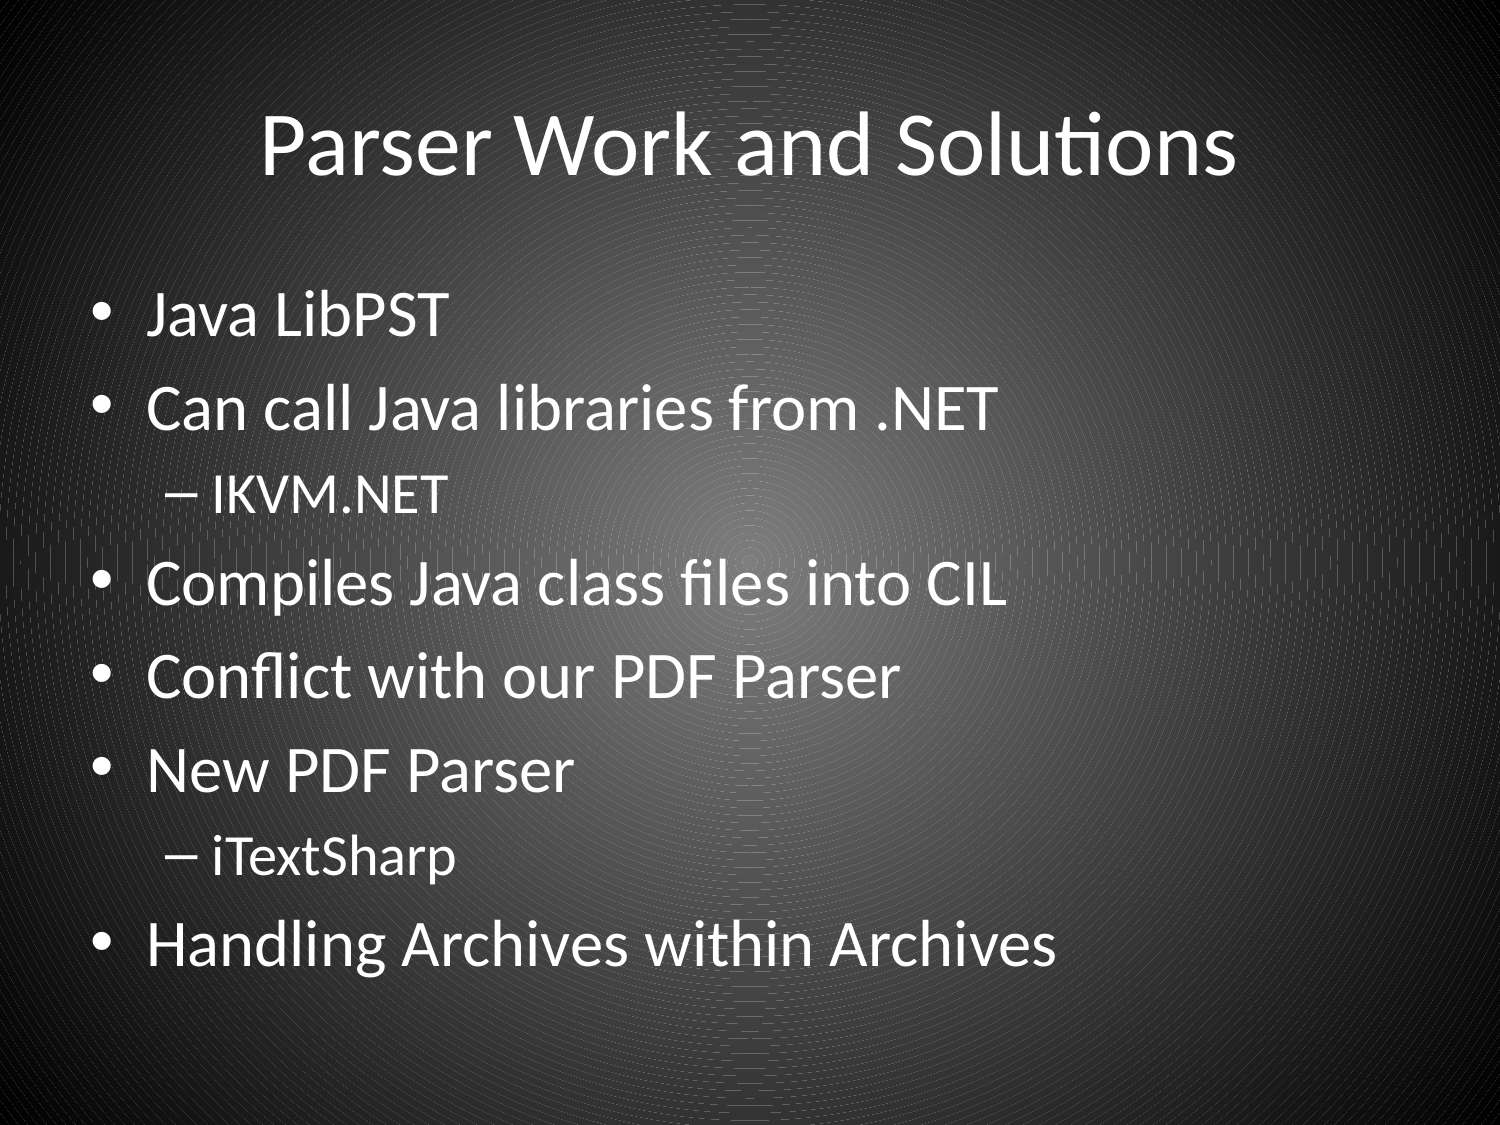

# Parser Work and Solutions
Java LibPST
Can call Java libraries from .NET
IKVM.NET
Compiles Java class files into CIL
Conflict with our PDF Parser
New PDF Parser
iTextSharp
Handling Archives within Archives